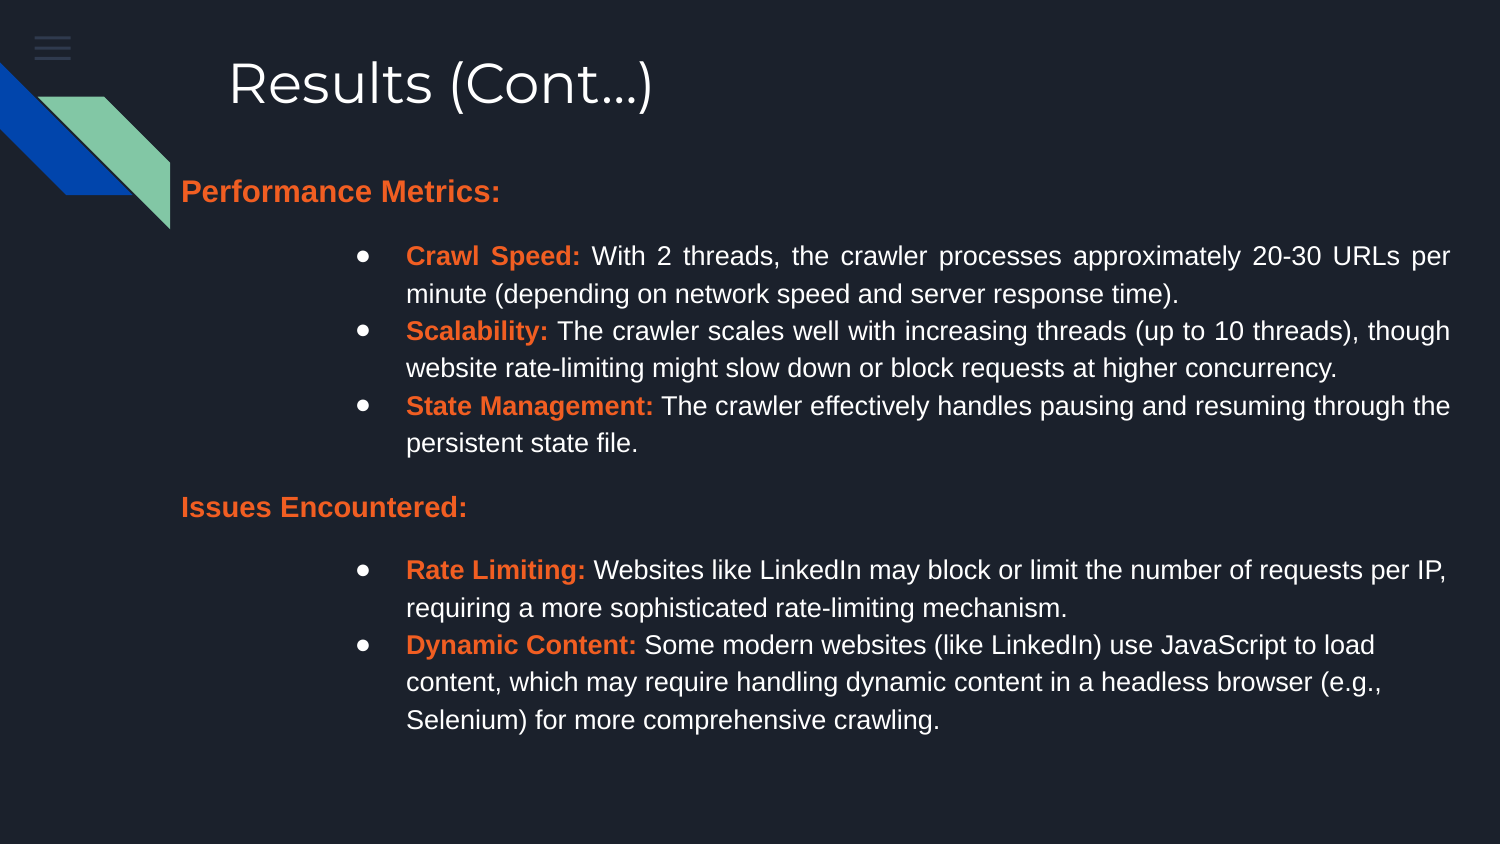

# Results (Cont…)

Performance Metrics:
Crawl Speed: With 2 threads, the crawler processes approximately 20-30 URLs per minute (depending on network speed and server response time).
Scalability: The crawler scales well with increasing threads (up to 10 threads), though website rate-limiting might slow down or block requests at higher concurrency.
State Management: The crawler effectively handles pausing and resuming through the persistent state file.
Issues Encountered:
Rate Limiting: Websites like LinkedIn may block or limit the number of requests per IP, requiring a more sophisticated rate-limiting mechanism.
Dynamic Content: Some modern websites (like LinkedIn) use JavaScript to load content, which may require handling dynamic content in a headless browser (e.g., Selenium) for more comprehensive crawling.